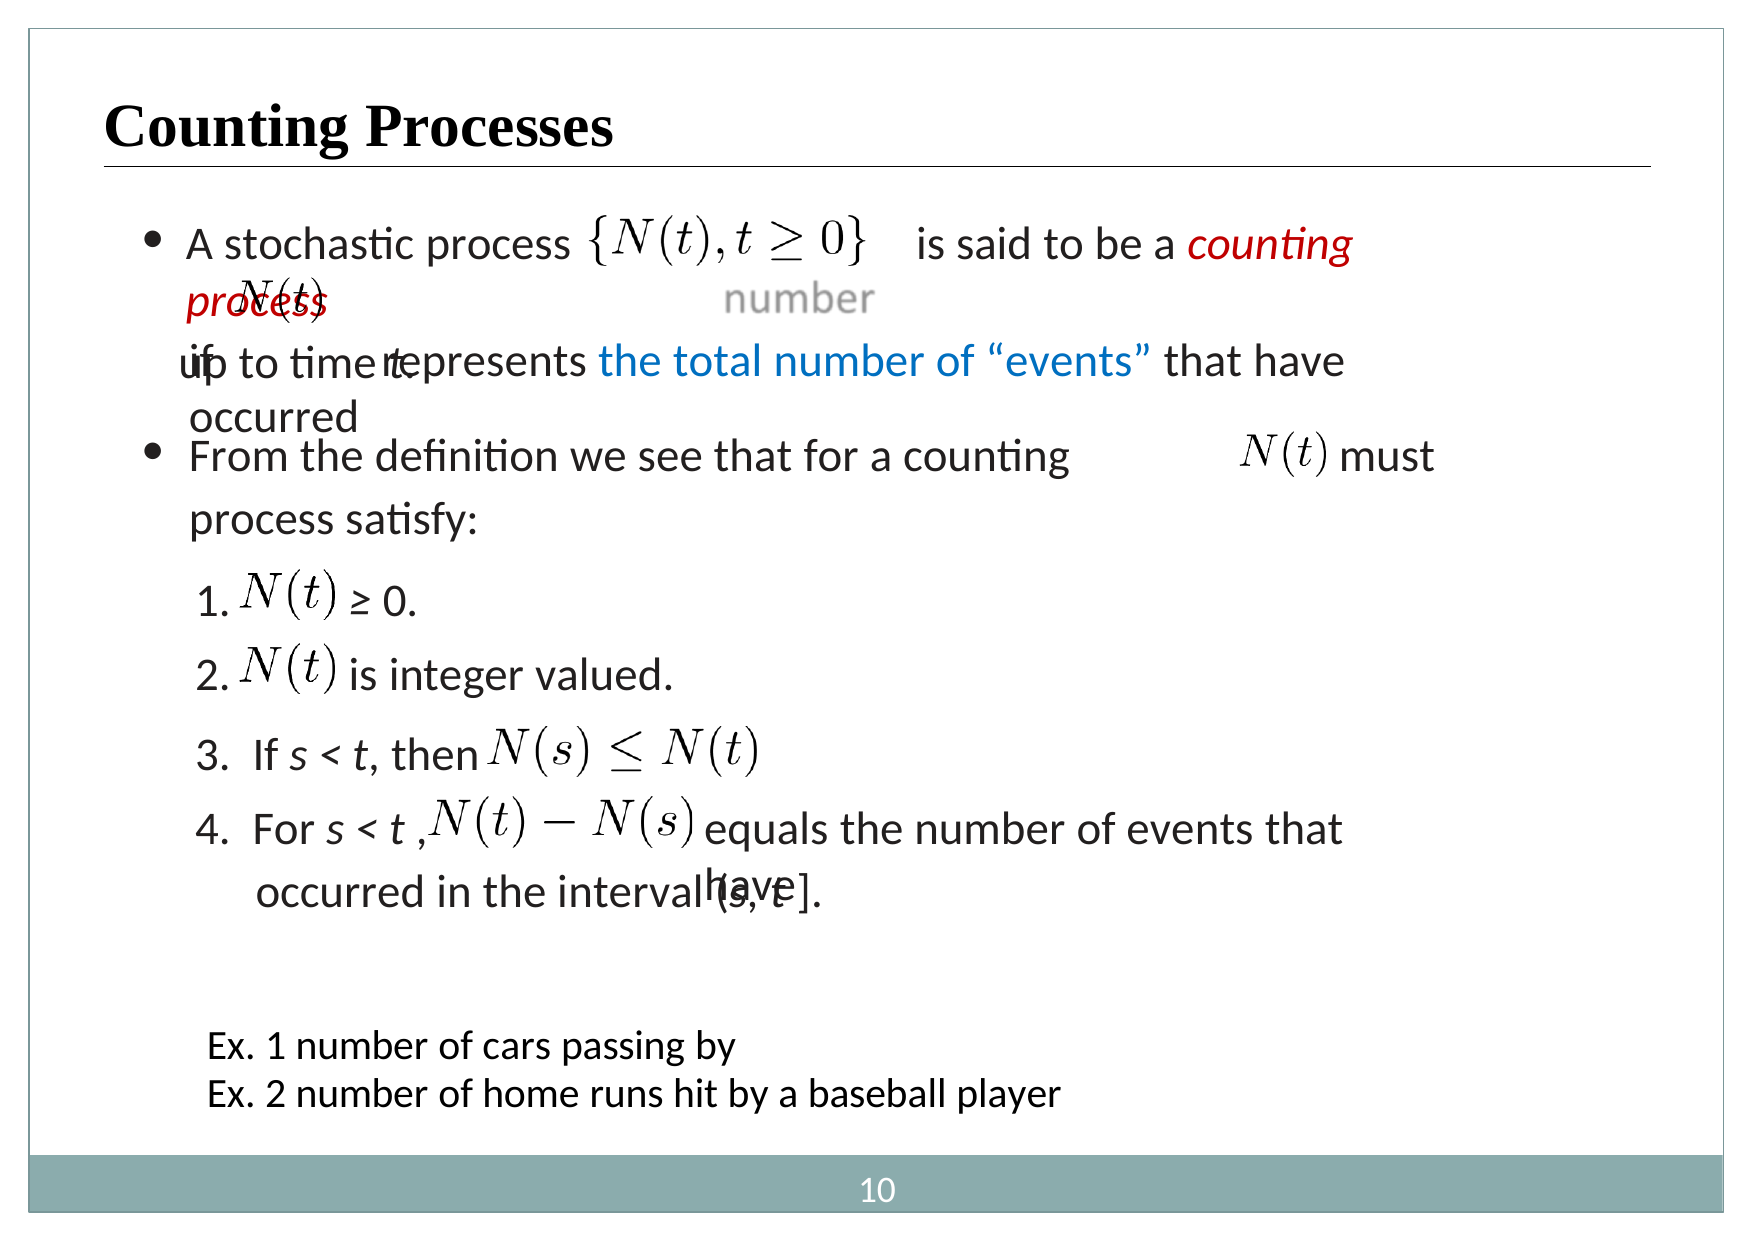

# Counting Processes

A stochastic process	is said to be a counting process
if	represents the total number of “events” that have occurred

up to time t.
From the definition we see that for a counting process satisfy:
must

1.
2.
≥ 0.
is integer valued.

If s < t, then
For s < t ,

equals the number of events that have
occurred in the interval (s, t ].

Ex. 1 number of cars passing by
Ex. 2 number of home runs hit by a baseball player
10